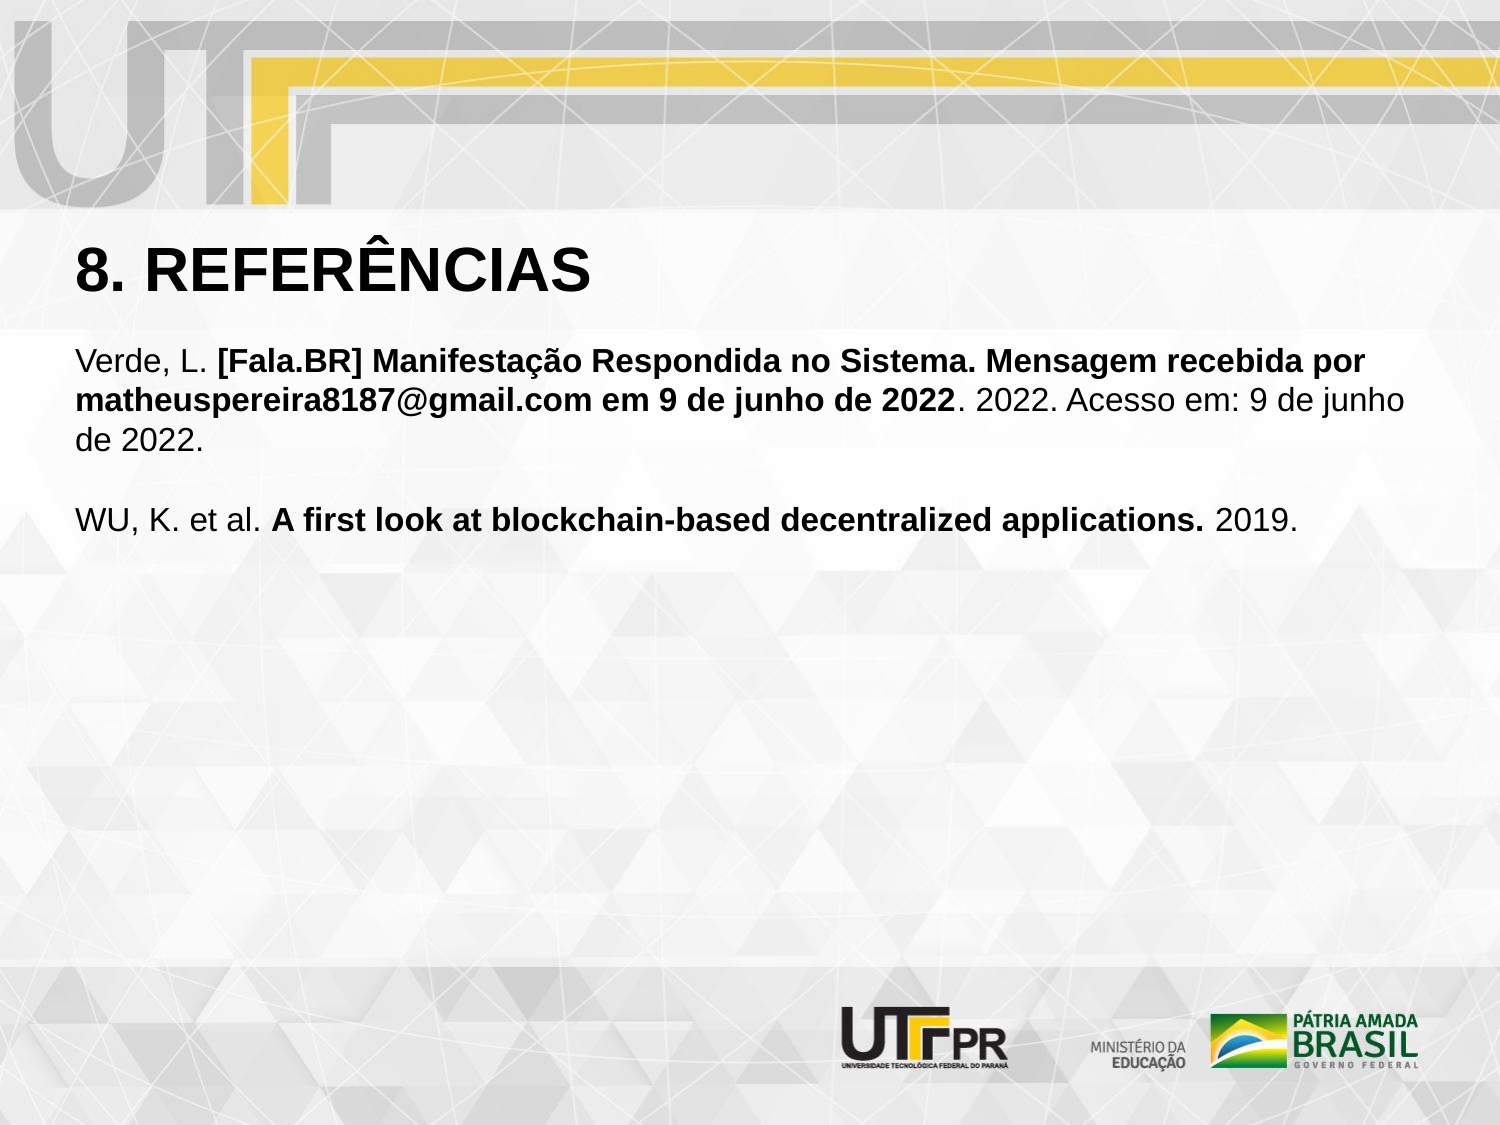

# 8. REFERÊNCIAS
Verde, L. [Fala.BR] Manifestação Respondida no Sistema. Mensagem recebida por matheuspereira8187@gmail.com em 9 de junho de 2022. 2022. Acesso em: 9 de junho de 2022.

WU, K. et al. A first look at blockchain-based decentralized applications. 2019.